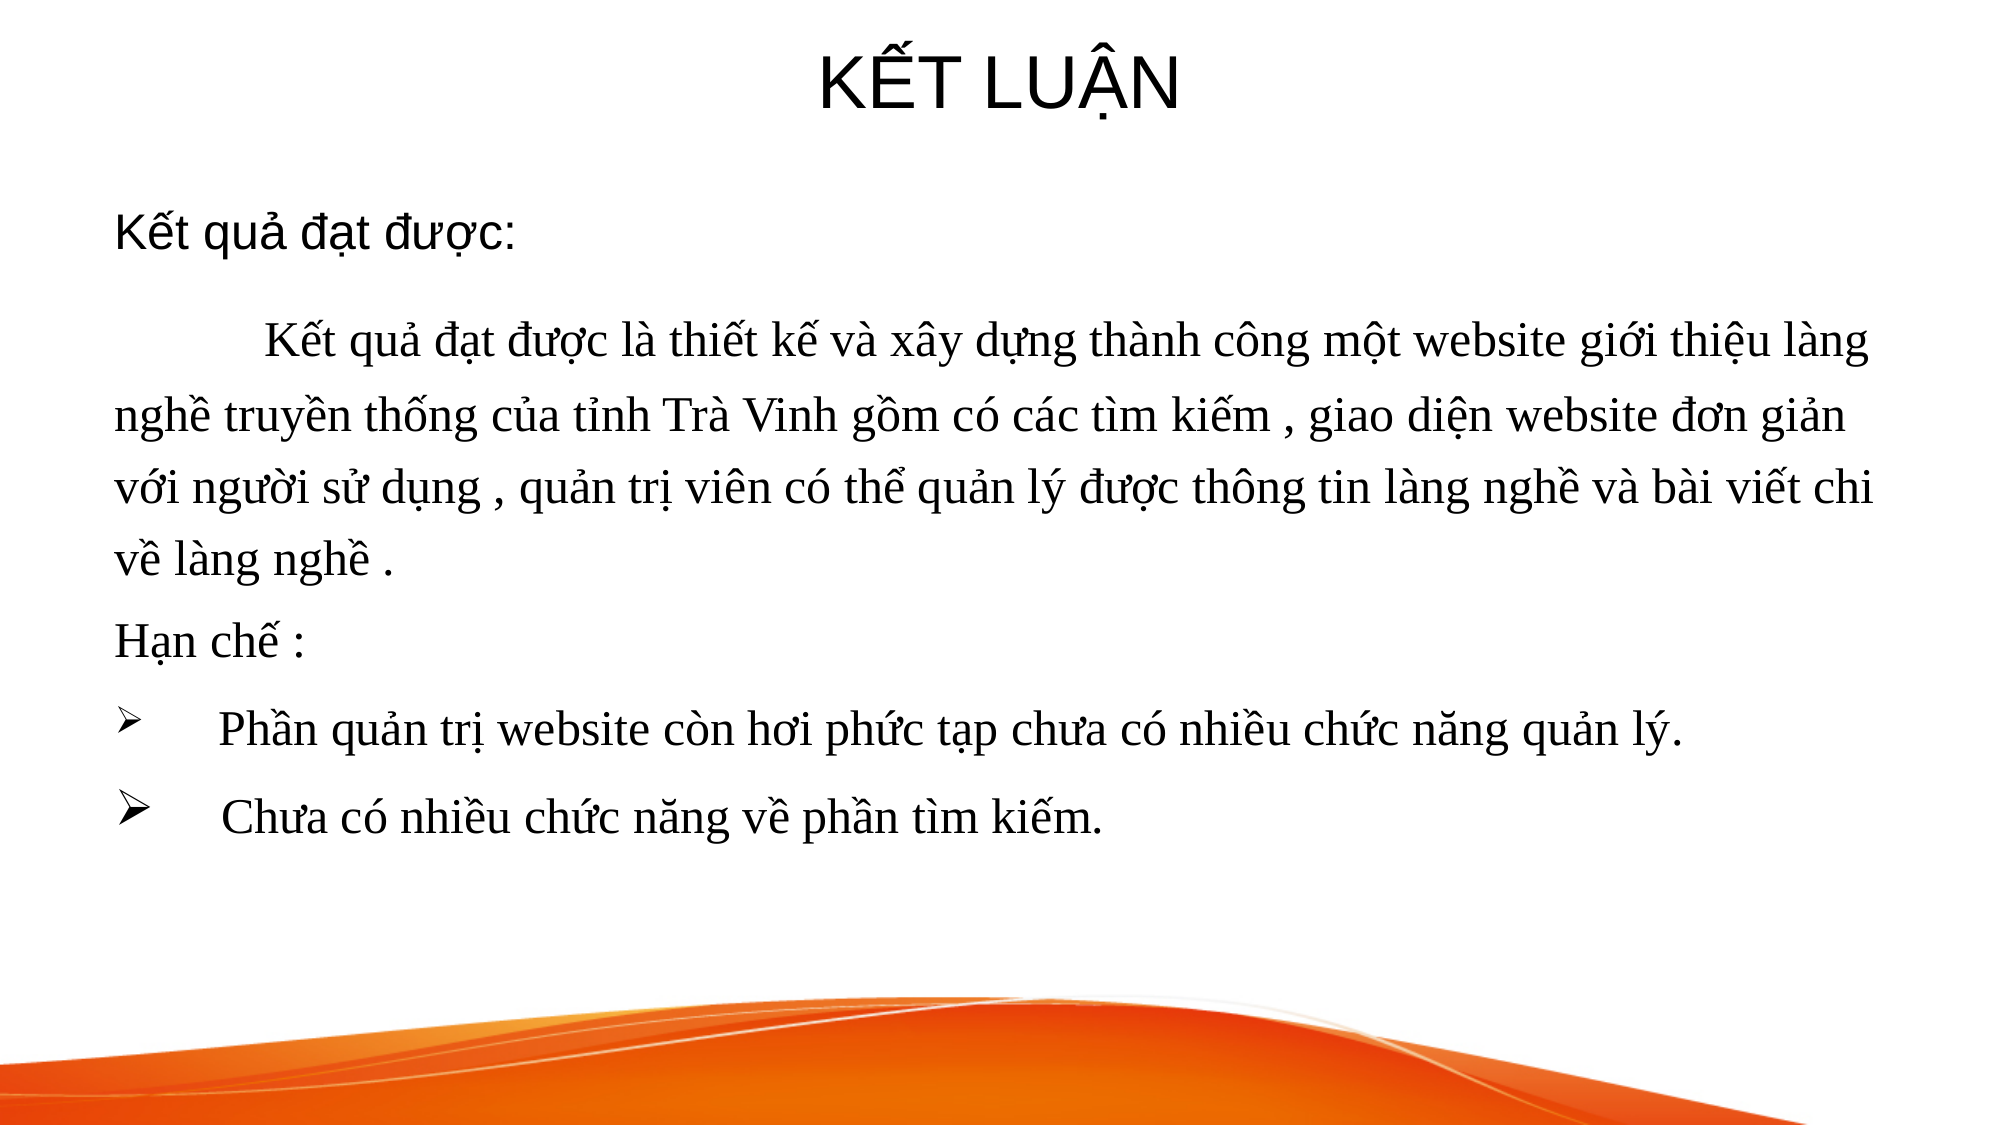

# KẾT LUẬN
Kết quả đạt được:
	Kết quả đạt được là thiết kế và xây dựng thành công một website giới thiệu làng nghề truyền thống của tỉnh Trà Vinh gồm có các tìm kiếm , giao diện website đơn giản với người sử dụng , quản trị viên có thể quản lý được thông tin làng nghề và bài viết chi về làng nghề .
Hạn chế :
     Phần quản trị website còn hơi phức tạp chưa có nhiều chức năng quản lý.
    Chưa có nhiều chức năng về phần tìm kiếm.